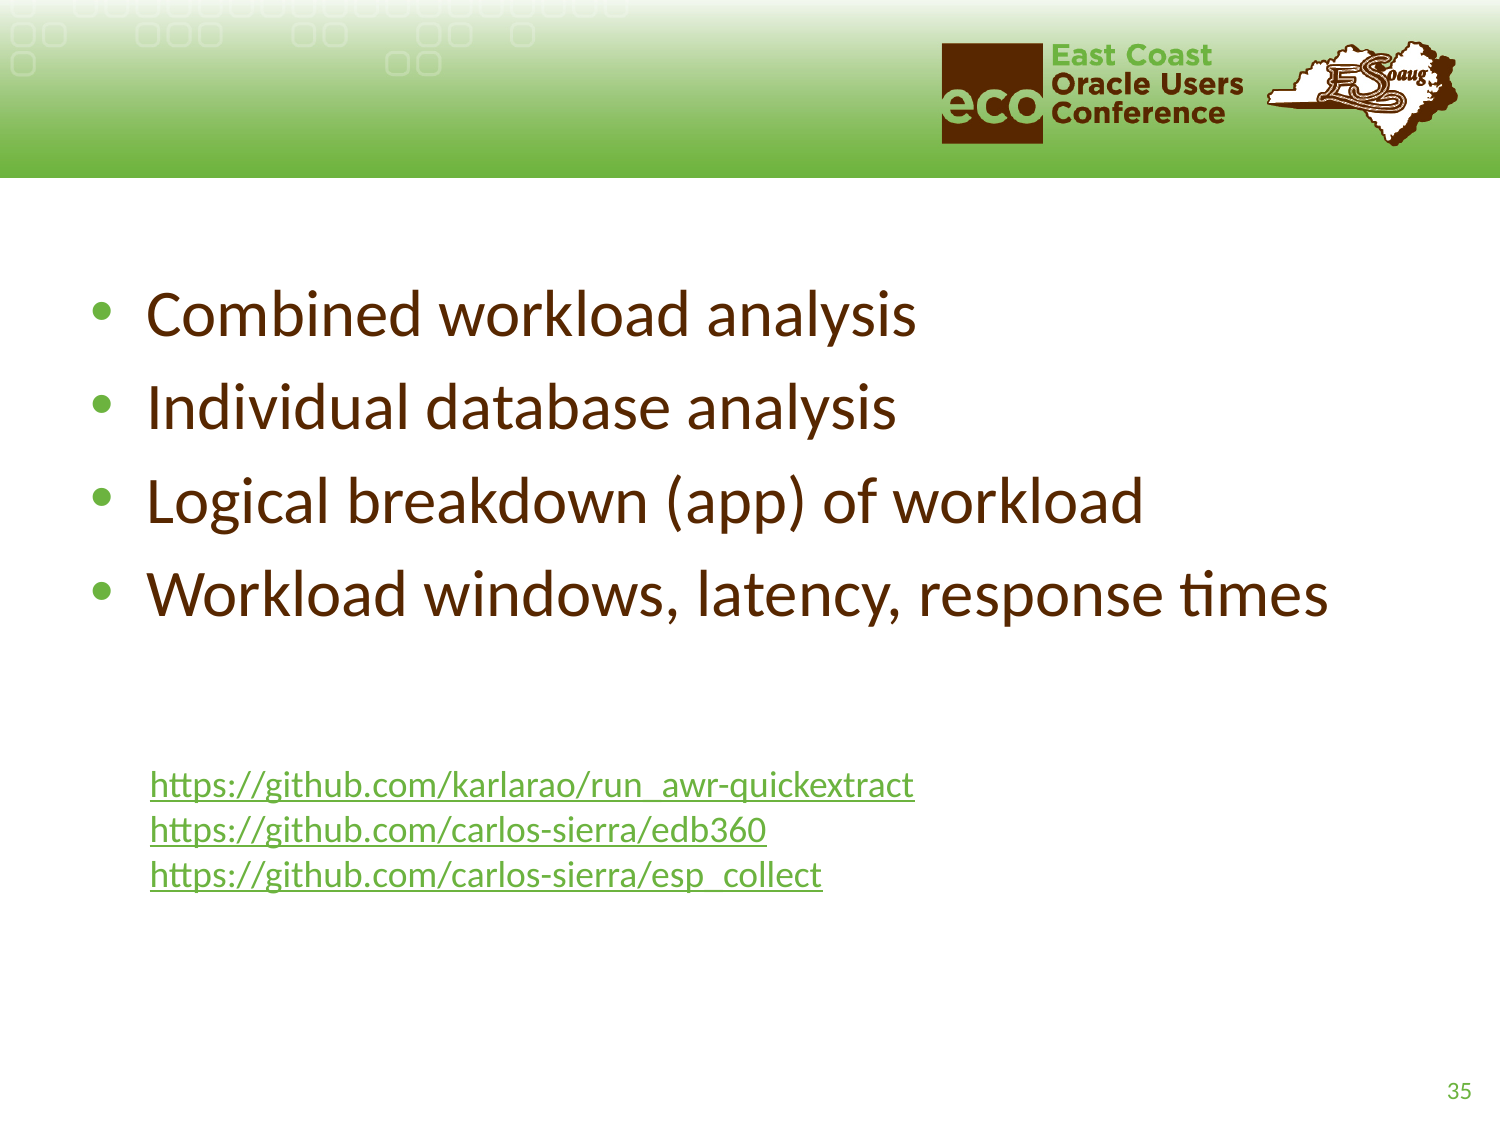

Combined workload analysis
Individual database analysis
Logical breakdown (app) of workload
Workload windows, latency, response times
https://github.com/karlarao/run_awr-quickextract
https://github.com/carlos-sierra/edb360
https://github.com/carlos-sierra/esp_collect

35